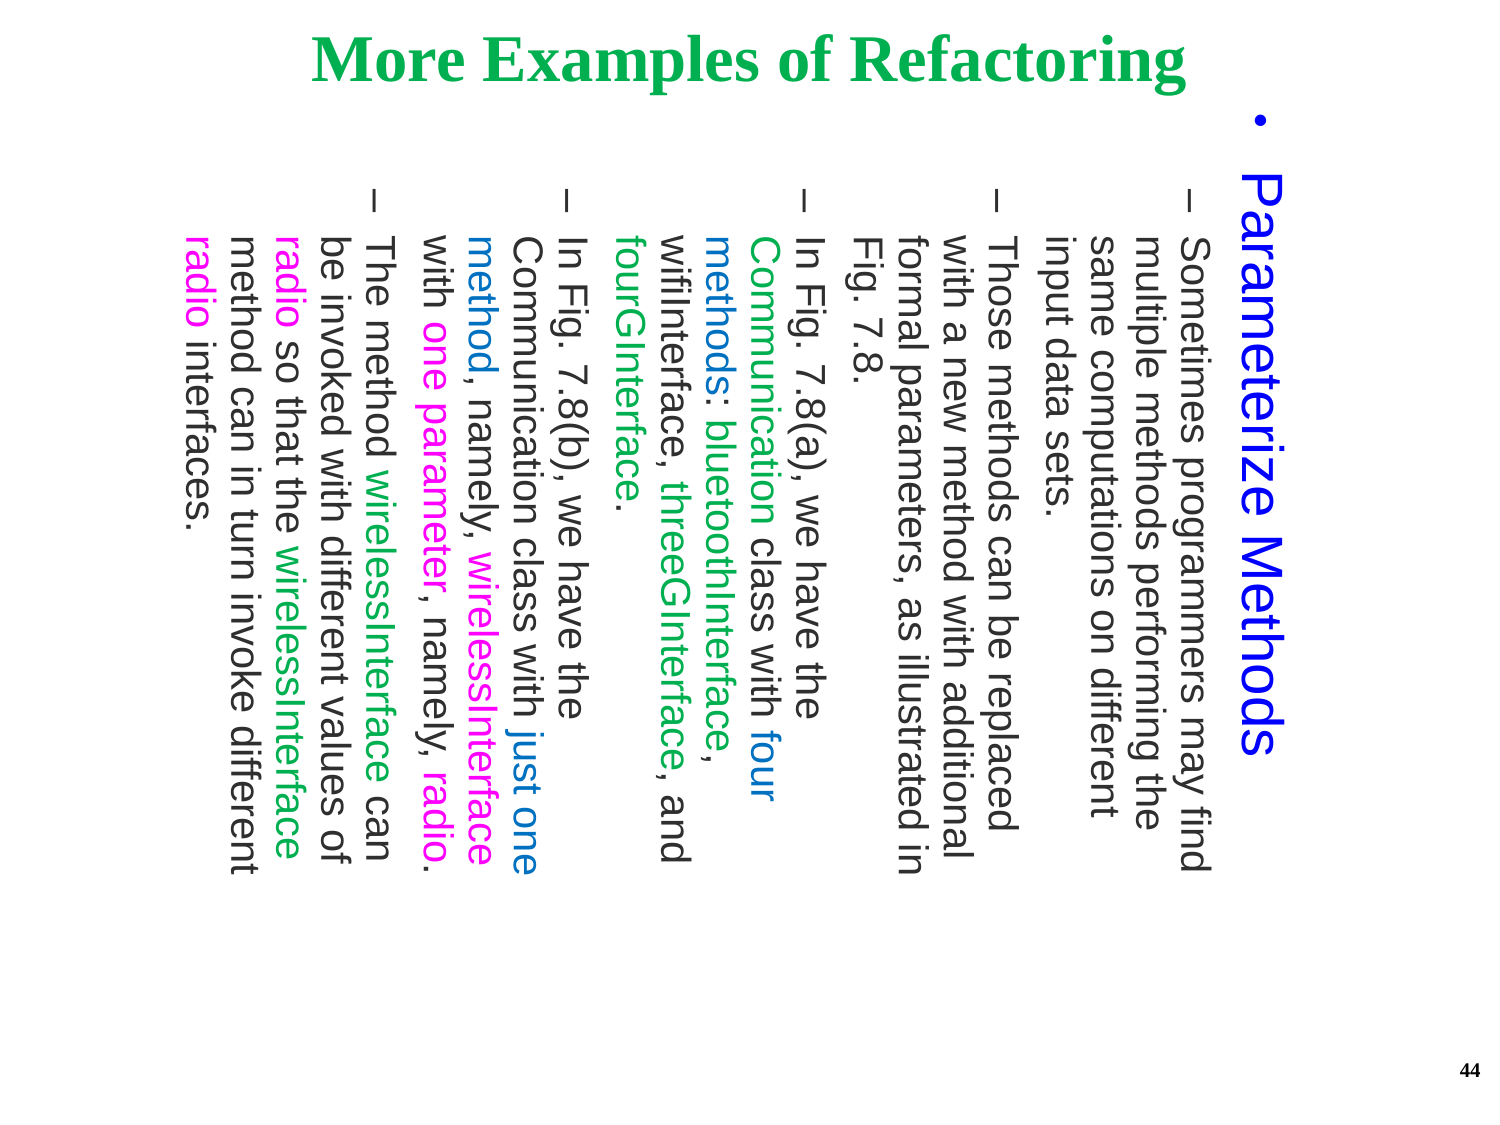

More Examples of Refactoring
Parameterize Methods
Sometimes programmers may find multiple methods performing the same computations on different input data sets.
Those methods can be replaced with a new method with additional formal parameters, as illustrated in Fig. 7.8.
In Fig. 7.8(a), we have the Communication class with four methods: bluetoothInterface, wifiInterface, threeGInterface, and fourGInterface.
In Fig. 7.8(b), we have the Communication class with just one method, namely, wirelessInterface with one parameter, namely, radio.
The method wirelessInterface can be invoked with different values of radio so that the wirelessInterface method can in turn invoke different radio interfaces.

44